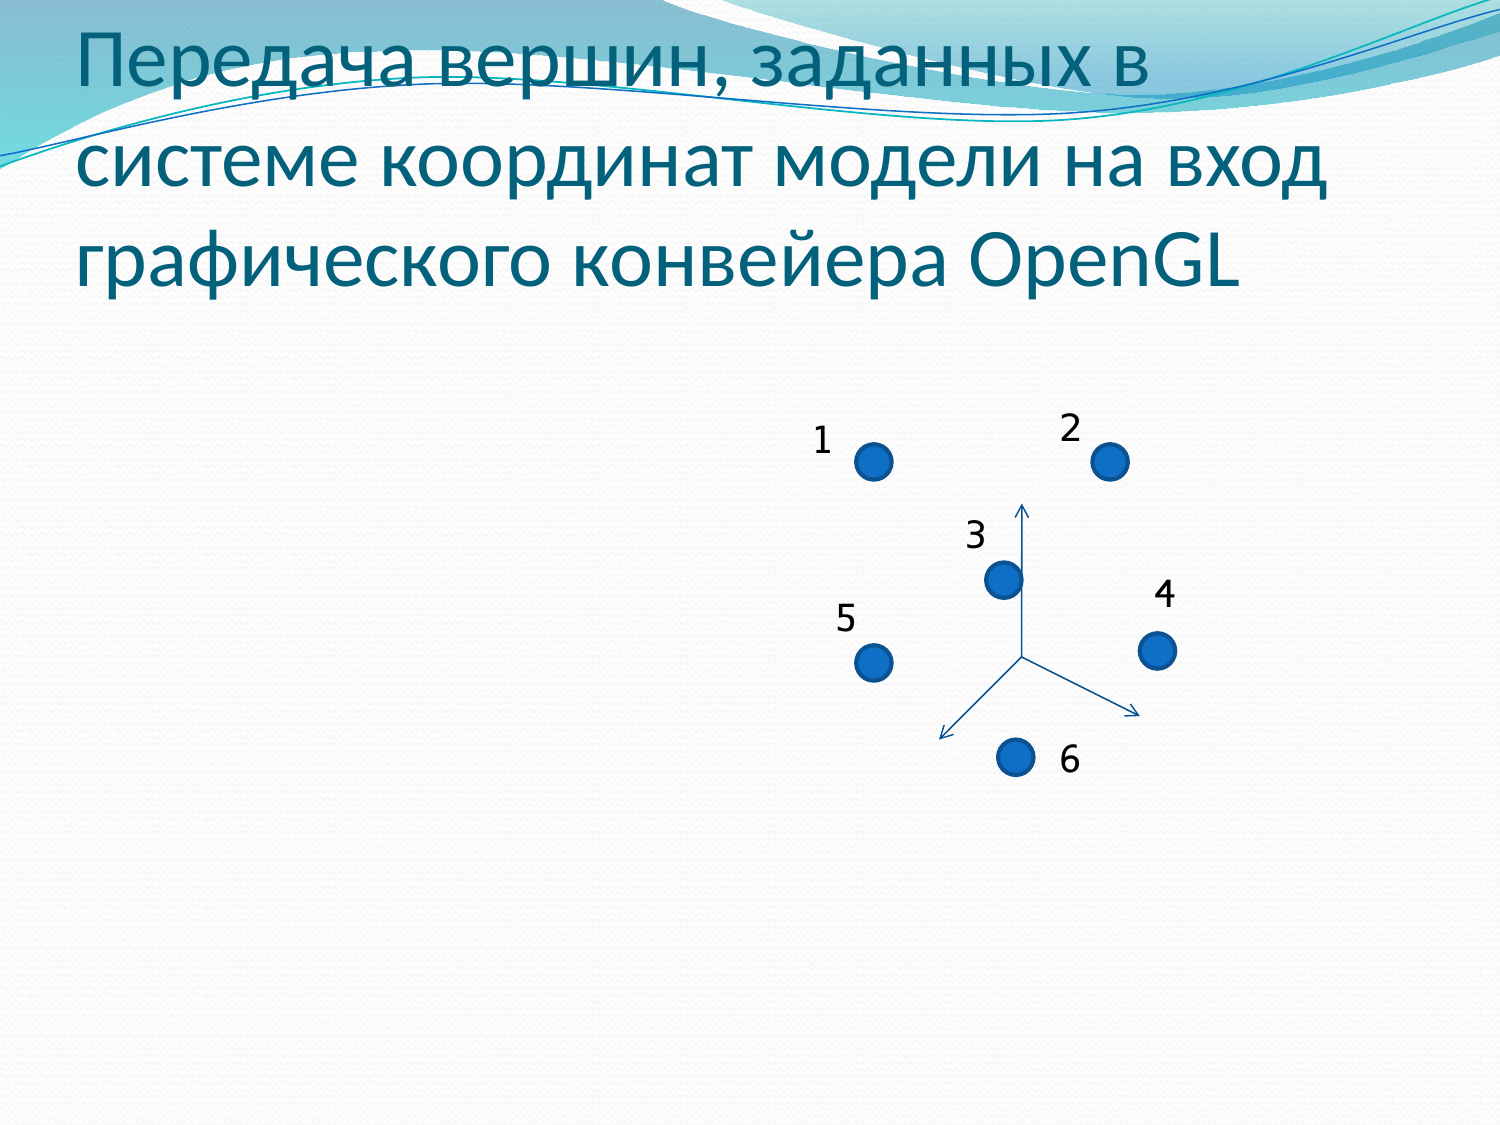

# Передача вершин, заданных в системе координат модели на вход графического конвейера OpenGL
2
1

3

4
5

6